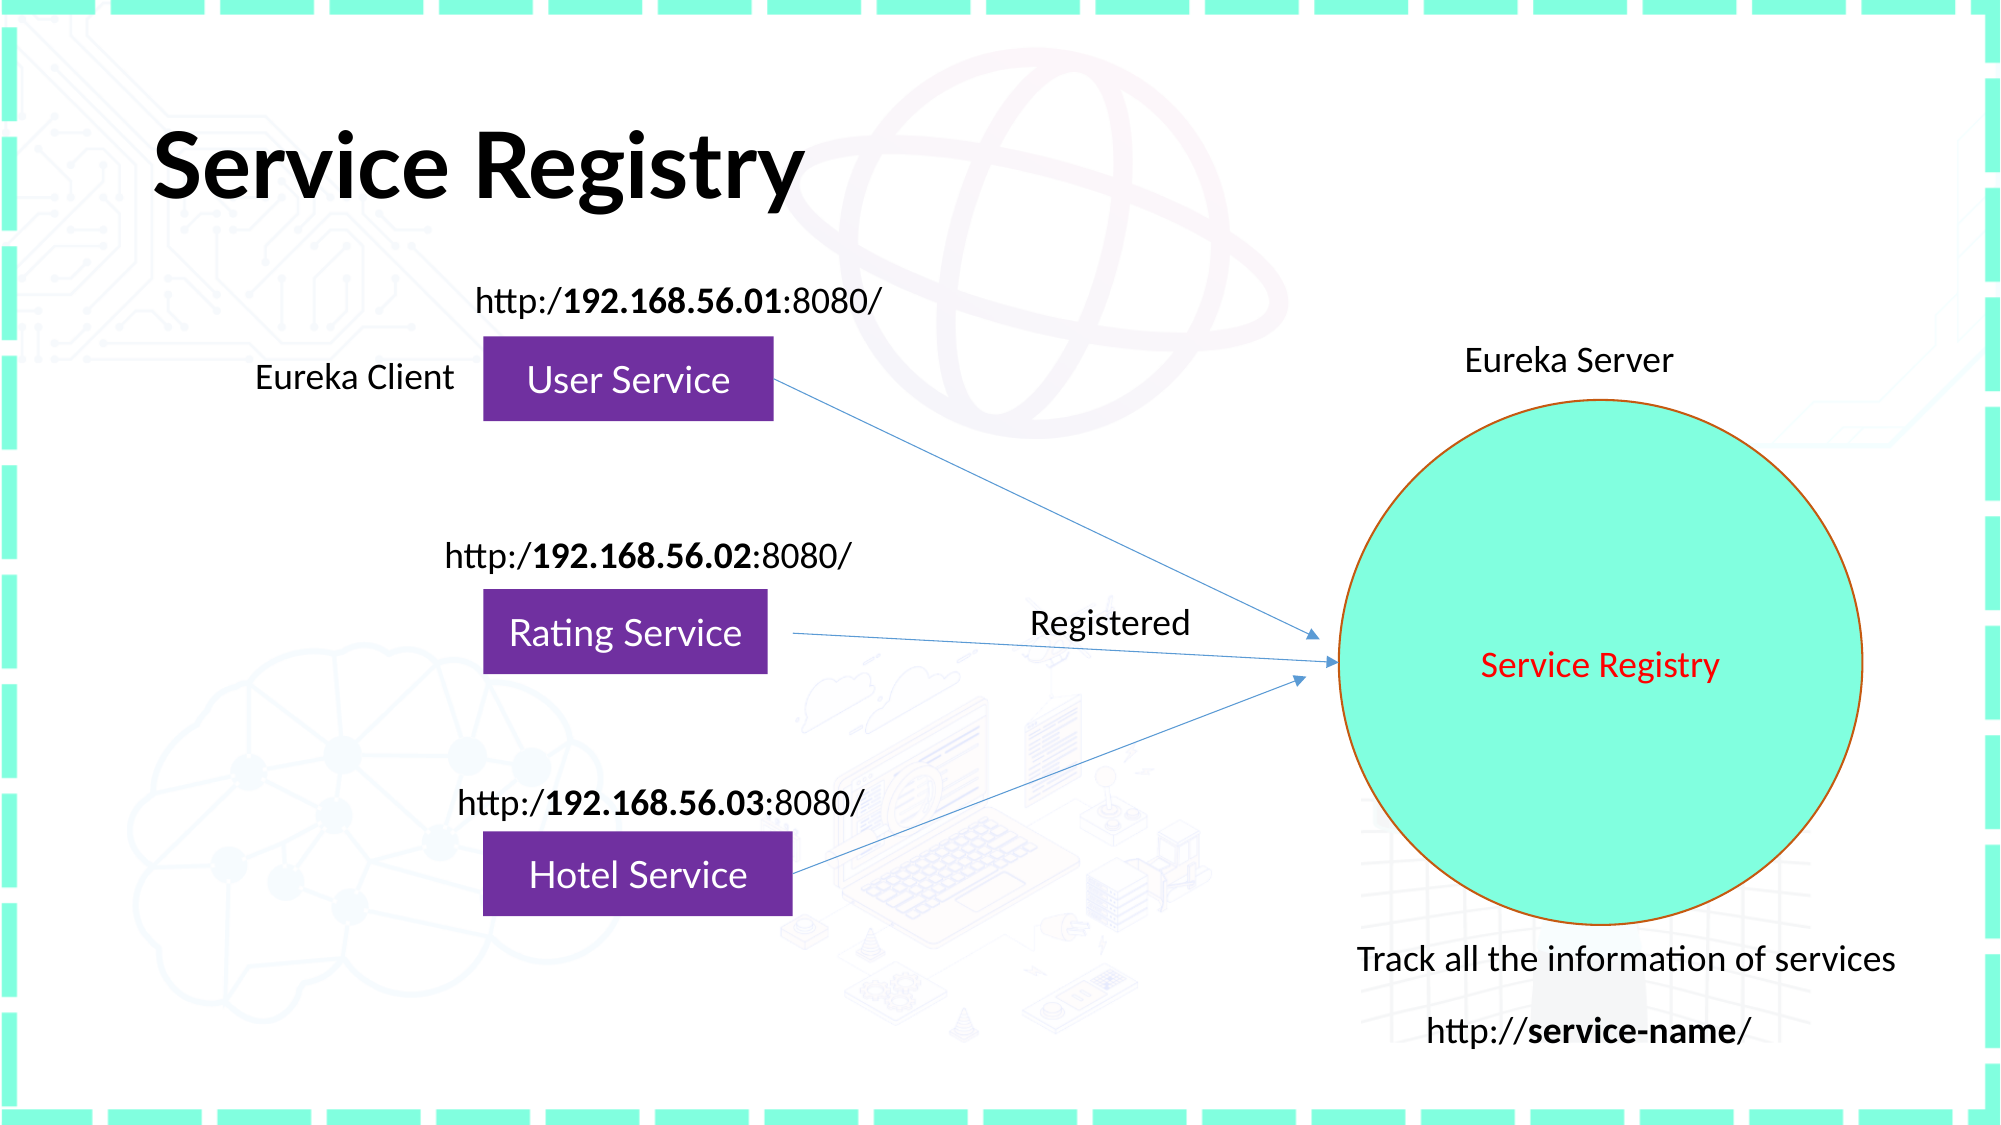

# Service Registry
http:/192.168.56.01:8080/
Eureka Server
User Service
Eureka Client
Service Registry
http:/192.168.56.02:8080/
Rating Service
Registered
http:/192.168.56.03:8080/
Hotel Service
Track all the information of services
http://service-name/